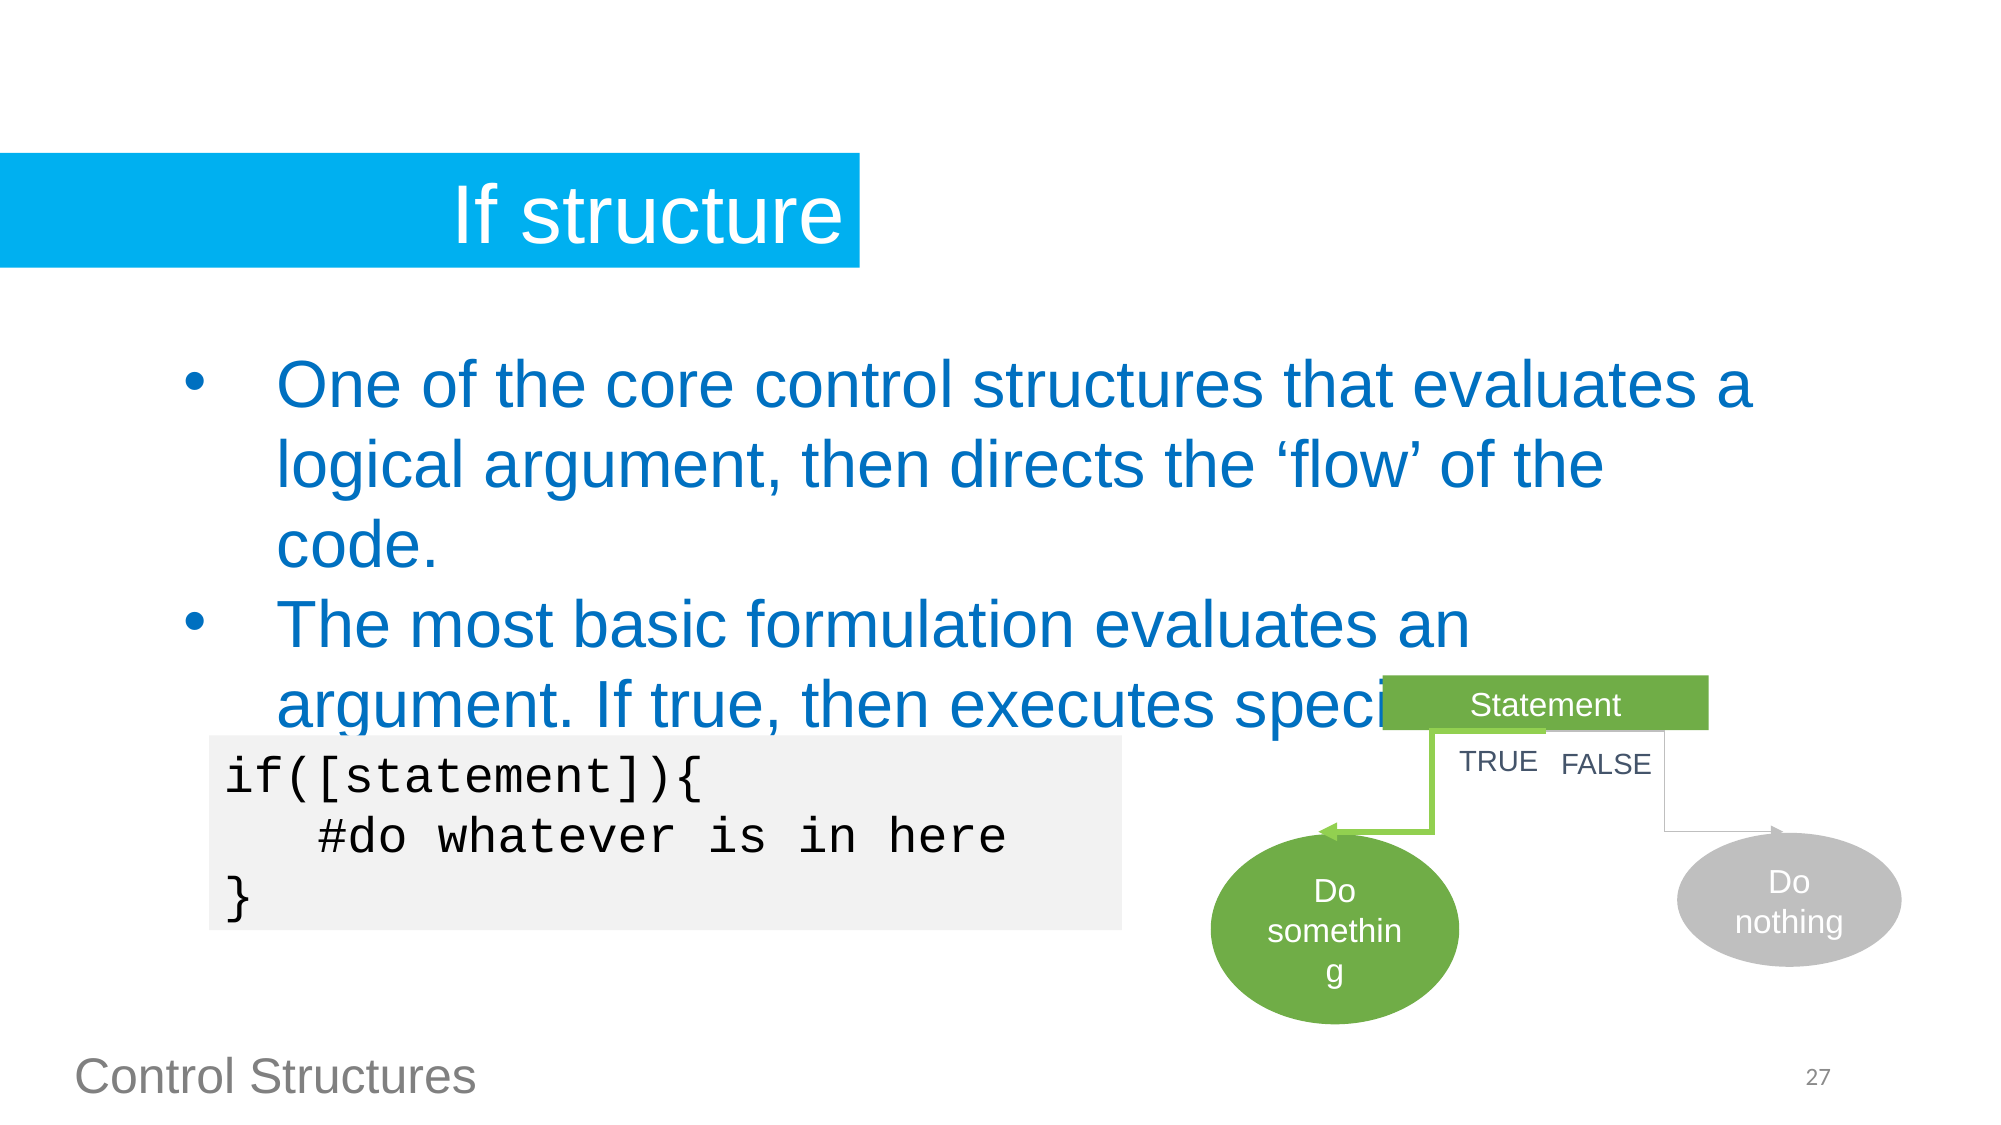

If structure
One of the core control structures that evaluates a logical argument, then directs the ‘flow’ of the code.
The most basic formulation evaluates an argument. If true, then executes specific code.
Statement
TRUE
if([statement]){
	#do whatever is in here
}
FALSE
Do nothing
Do something
Control Structures
27